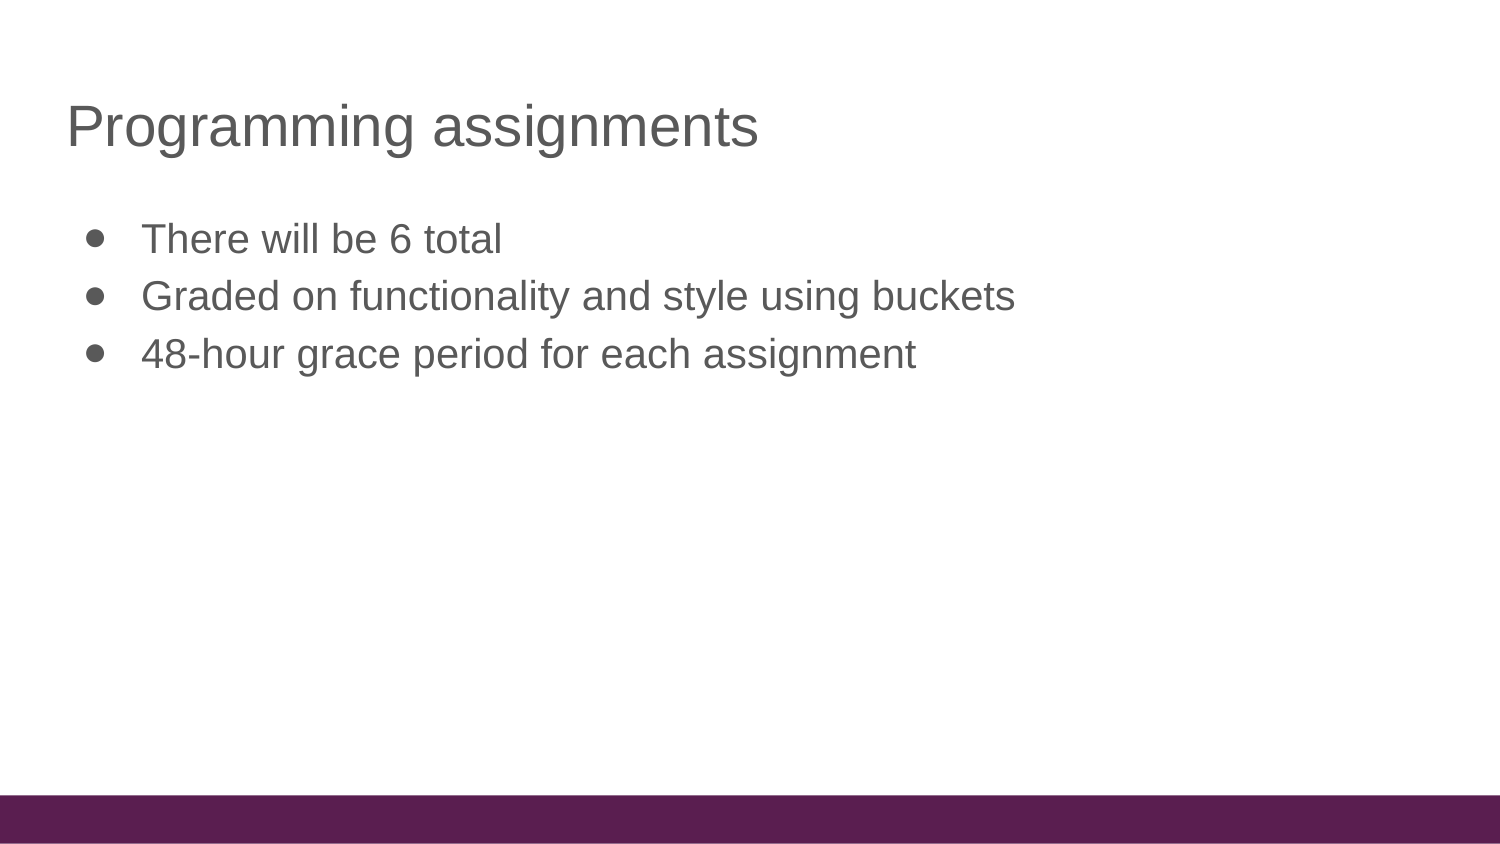

# Programming assignments

There will be 6 total
Graded on functionality and style using buckets
48-hour grace period for each assignment